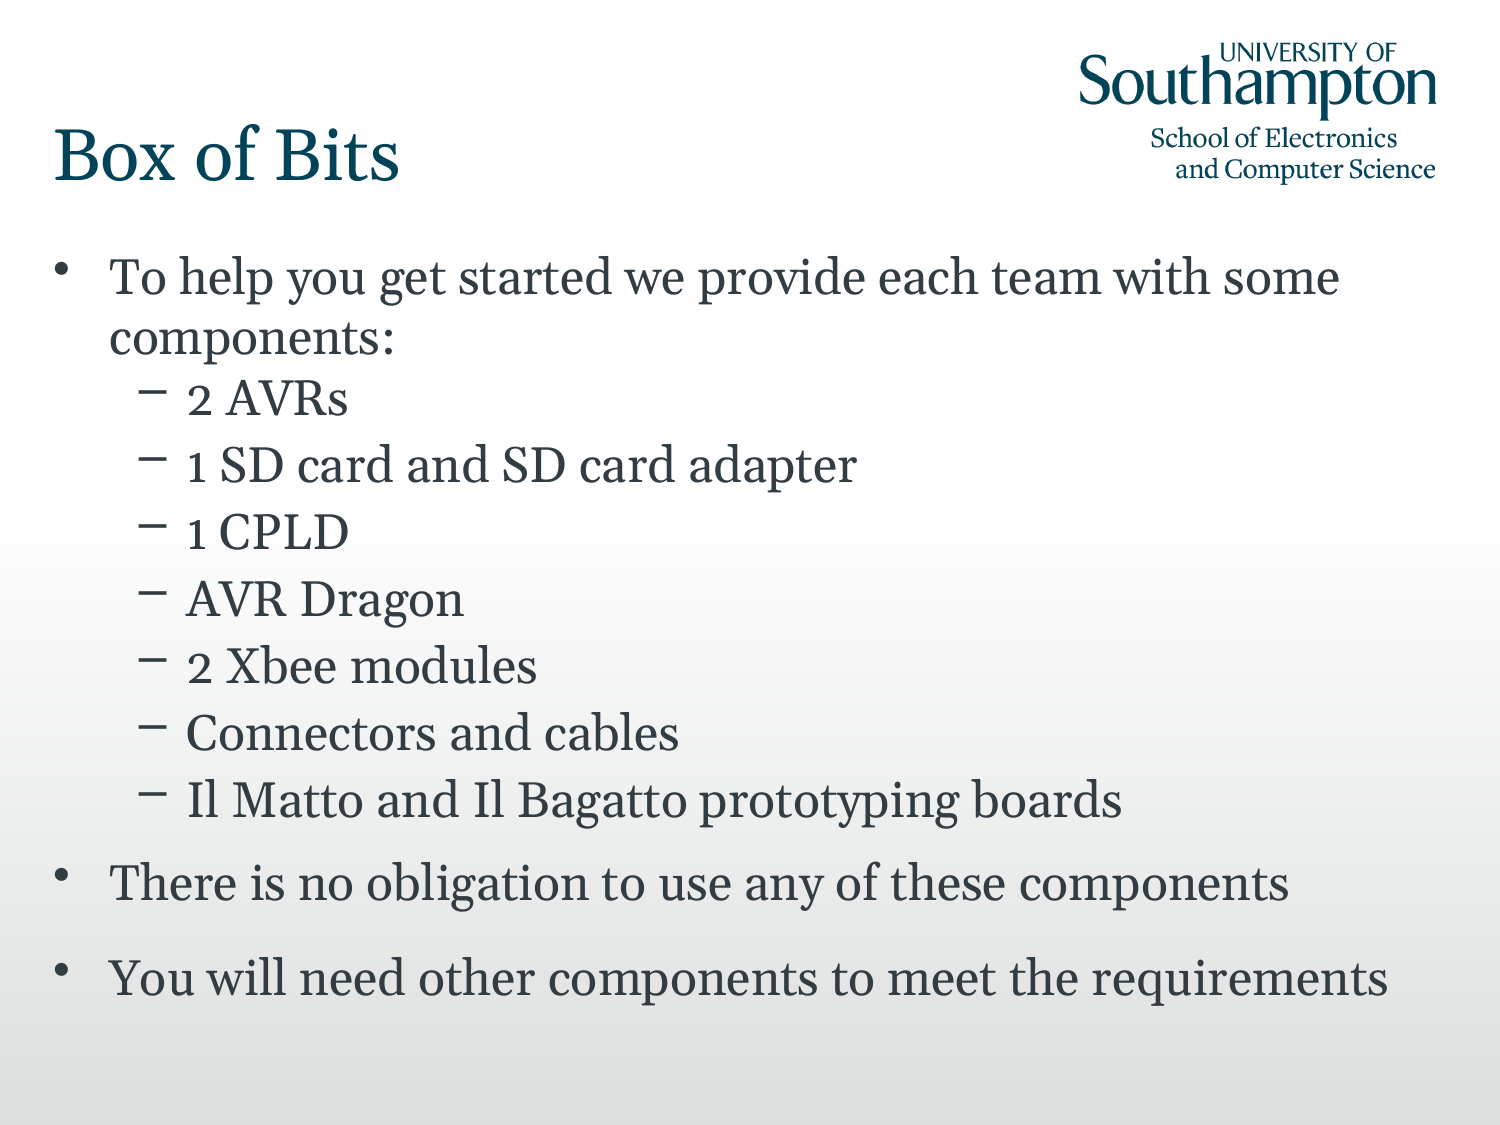

# Box of Bits
To help you get started we provide each team with some components:
2 AVRs
1 SD card and SD card adapter
1 CPLD
AVR Dragon
2 Xbee modules
Connectors and cables
Il Matto and Il Bagatto prototyping boards
There is no obligation to use any of these components
You will need other components to meet the requirements